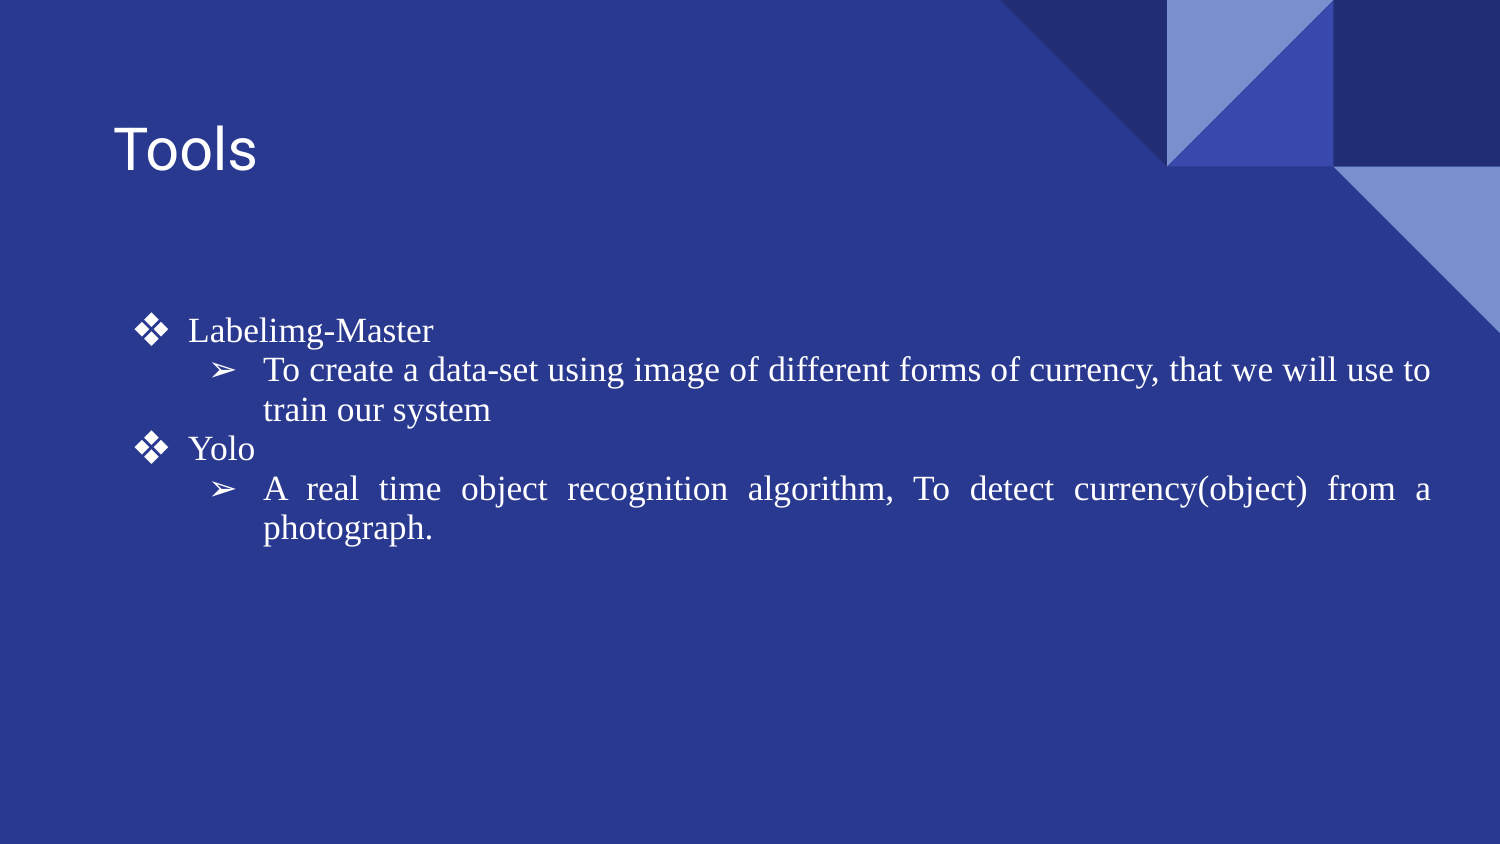

# Tools
Labelimg-Master
To create a data-set using image of different forms of currency, that we will use to train our system
Yolo
A real time object recognition algorithm, To detect currency(object) from a photograph.